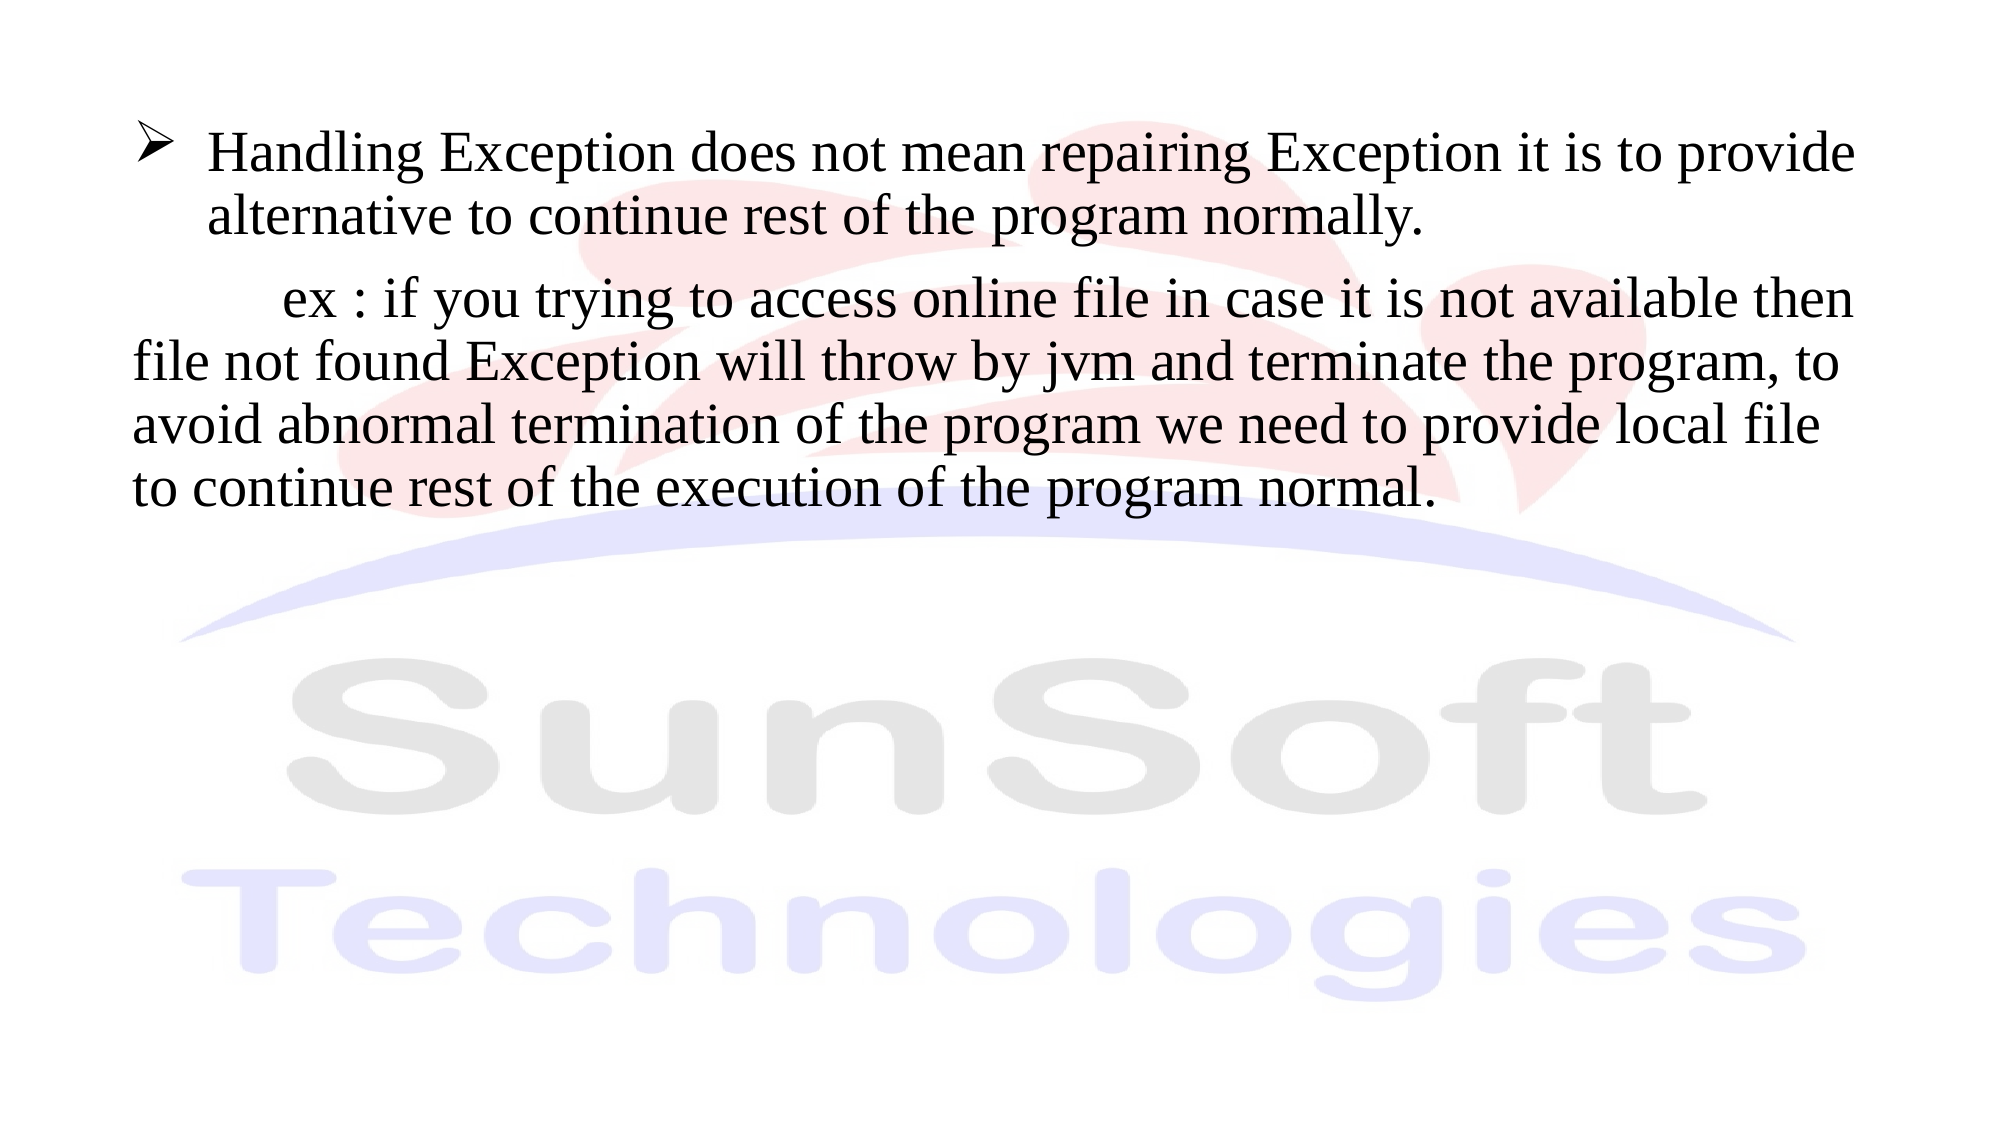

Handling Exception does not mean repairing Exception it is to provide alternative to continue rest of the program normally.
	ex : if you trying to access online file in case it is not available then file not found Exception will throw by jvm and terminate the program, to avoid abnormal termination of the program we need to provide local file to continue rest of the execution of the program normal.